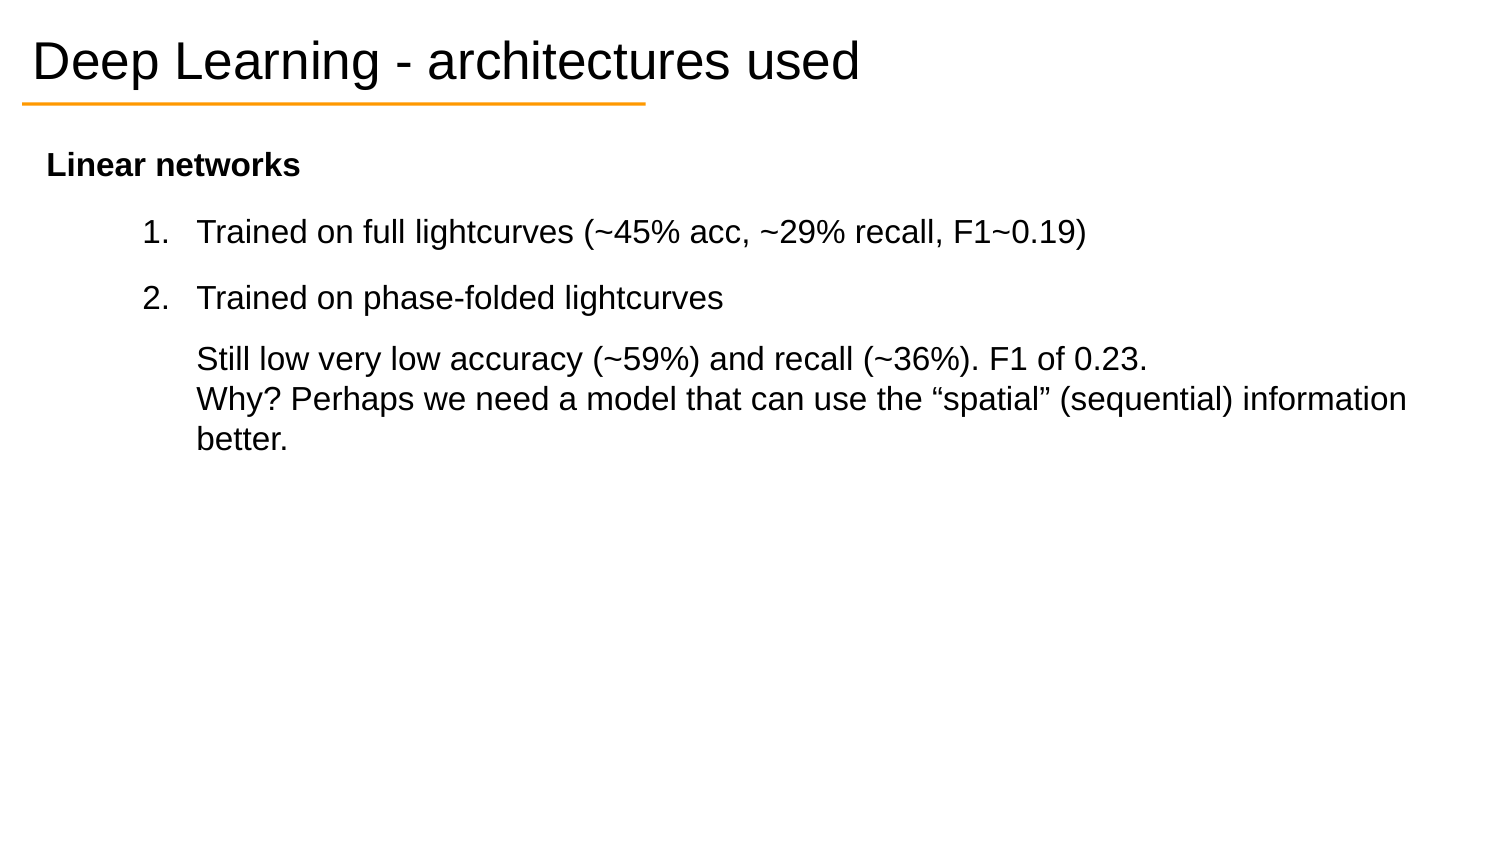

# Deep Learning - architectures used
Linear networks
Trained on full lightcurves (~45% acc, ~29% recall, F1~0.19)
Trained on phase-folded lightcurves
Still low very low accuracy (~59%) and recall (~36%). F1 of 0.23.                         Why? Perhaps we need a model that can use the “spatial” (sequential) information better.